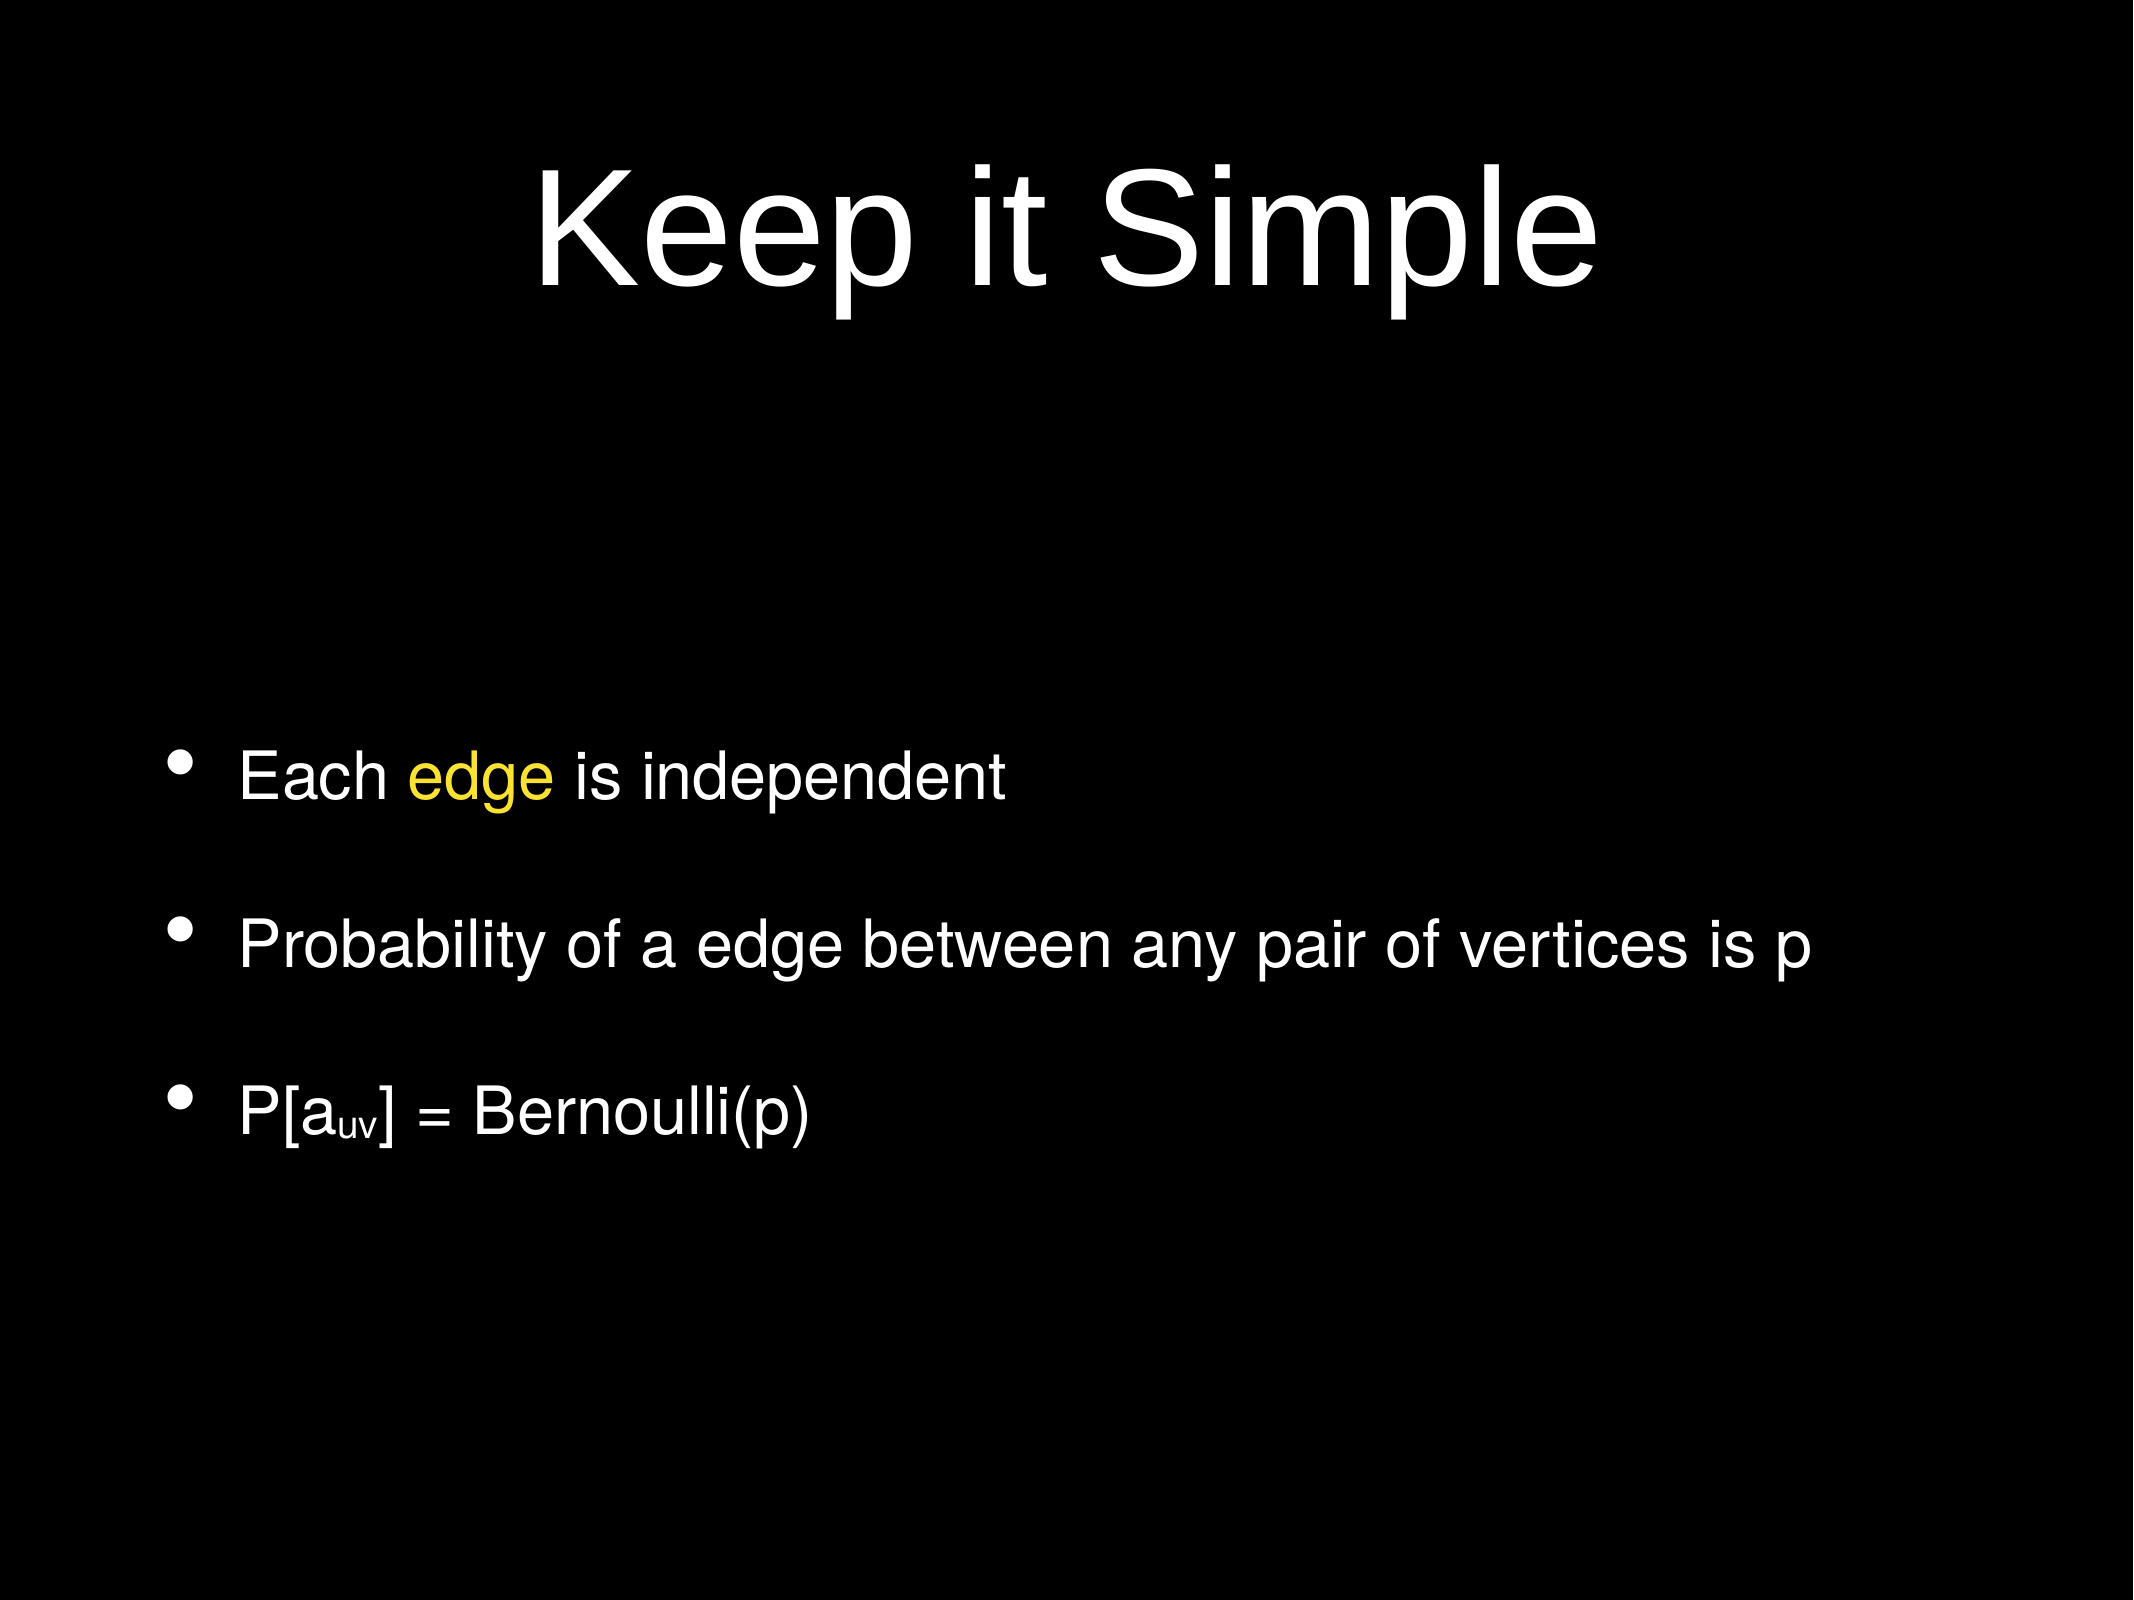

# Keep it Simple
Each edge is independent
Probability of a edge between any pair of vertices is p
P[auv] = Bernoulli(p)